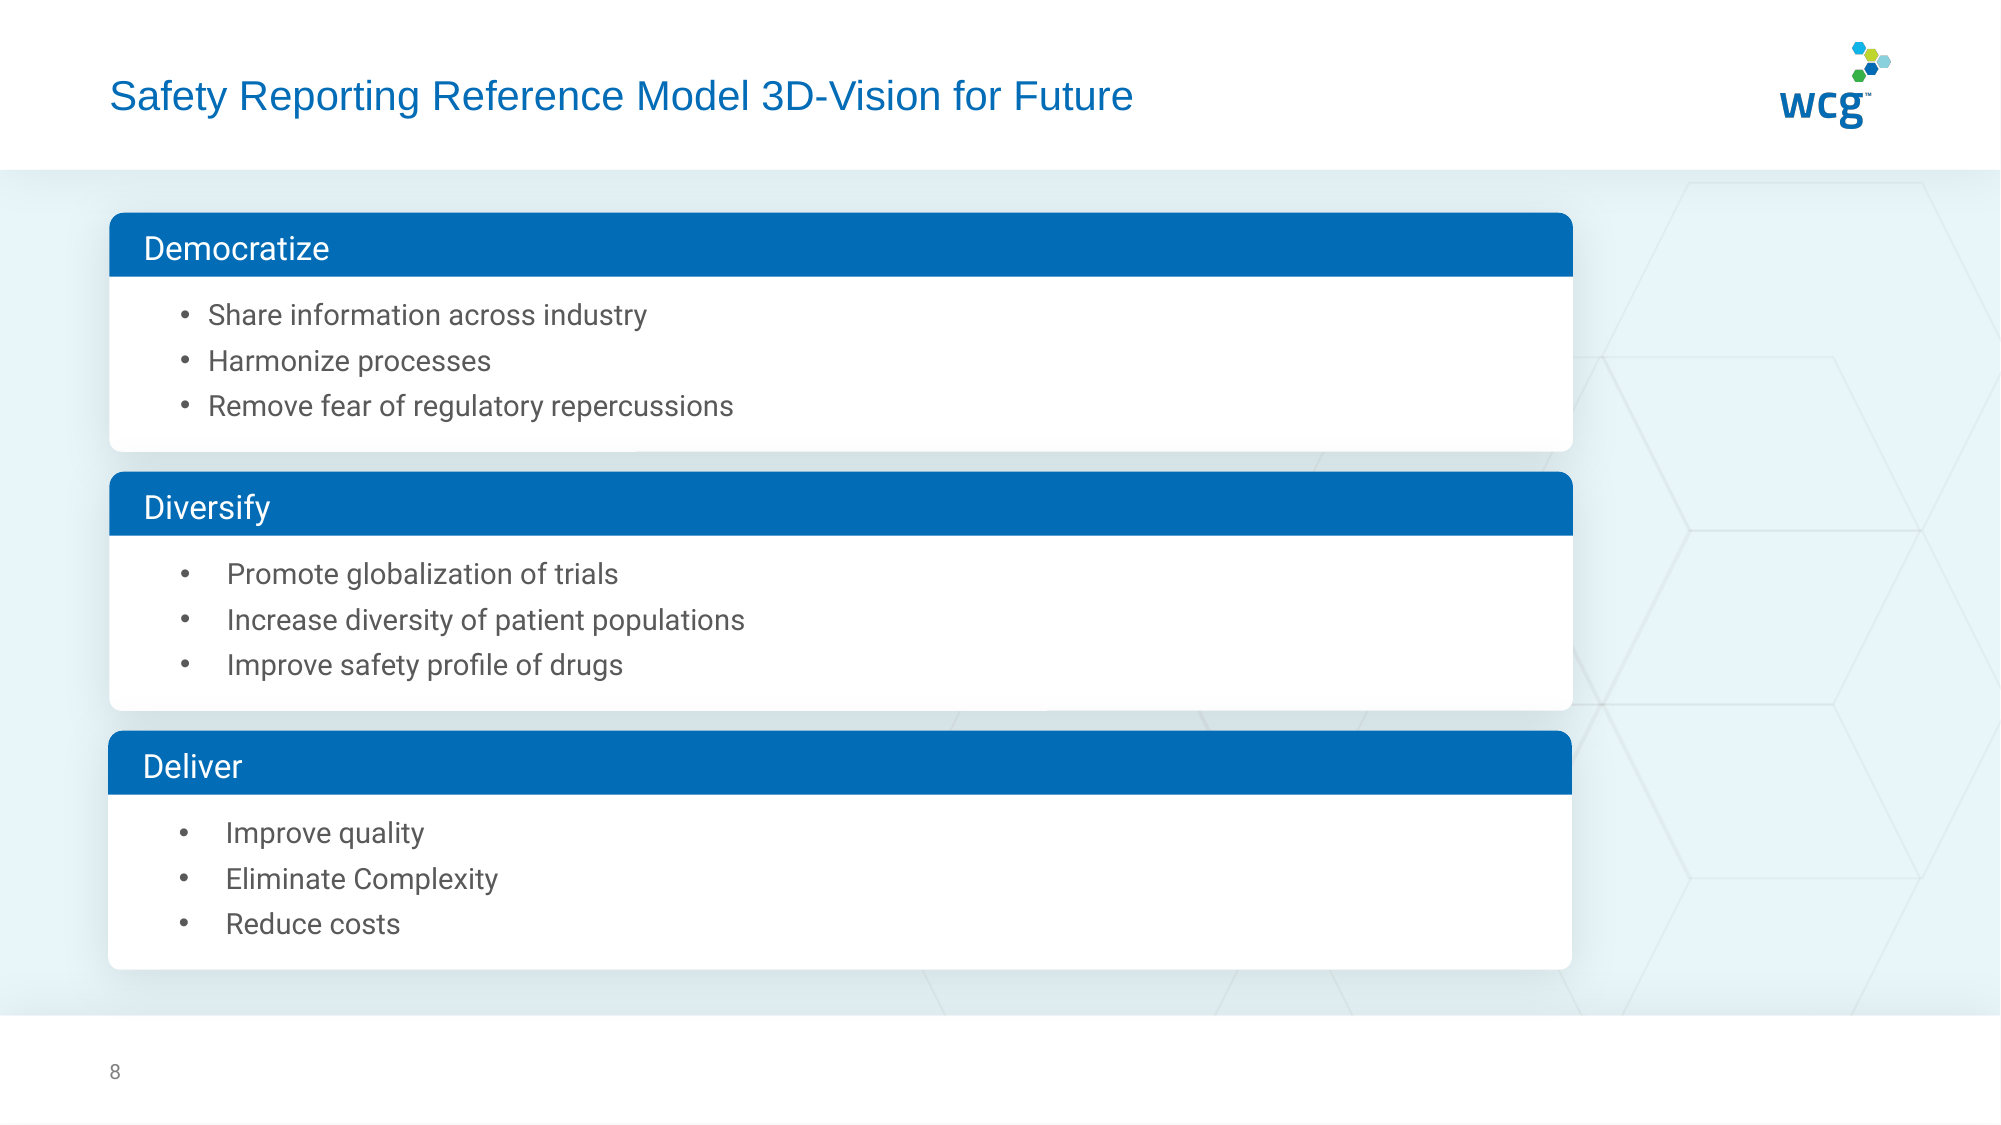

# Safety Reporting Reference Model 3D-Vision for Future
Democratize

Share information across industry
Harmonize processes
Remove fear of regulatory repercussions
Diversify

Promote globalization of trials
Increase diversity of patient populations
Improve safety profile of drugs
Deliver

Improve quality
Eliminate Complexity
Reduce costs
8